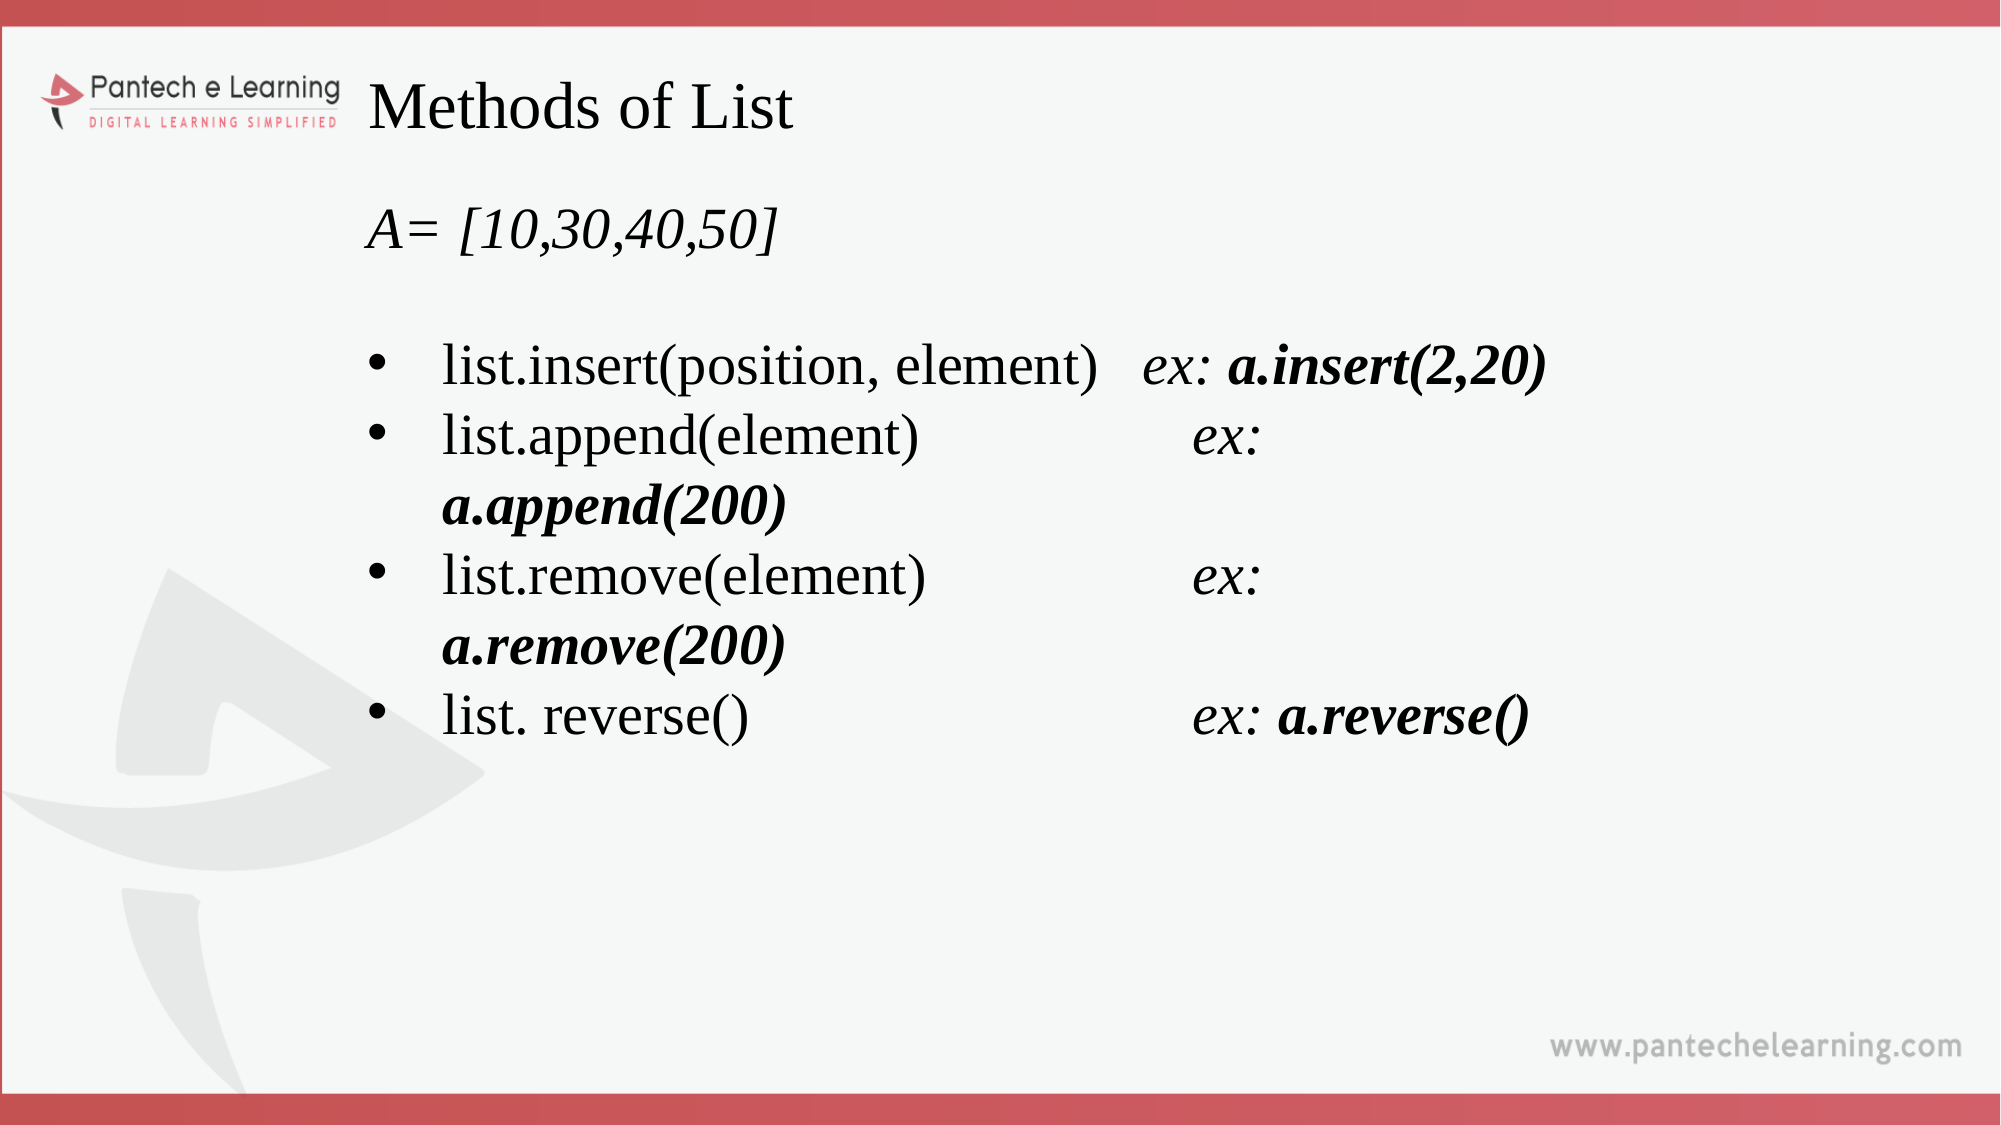

# Methods of List
A= [10,30,40,50]
list.insert(position, element)   ex: a.insert(2,20)
list.append(element)		ex: a.append(200)
list.remove(element)		ex: a.remove(200)
list. reverse()			ex: a.reverse()